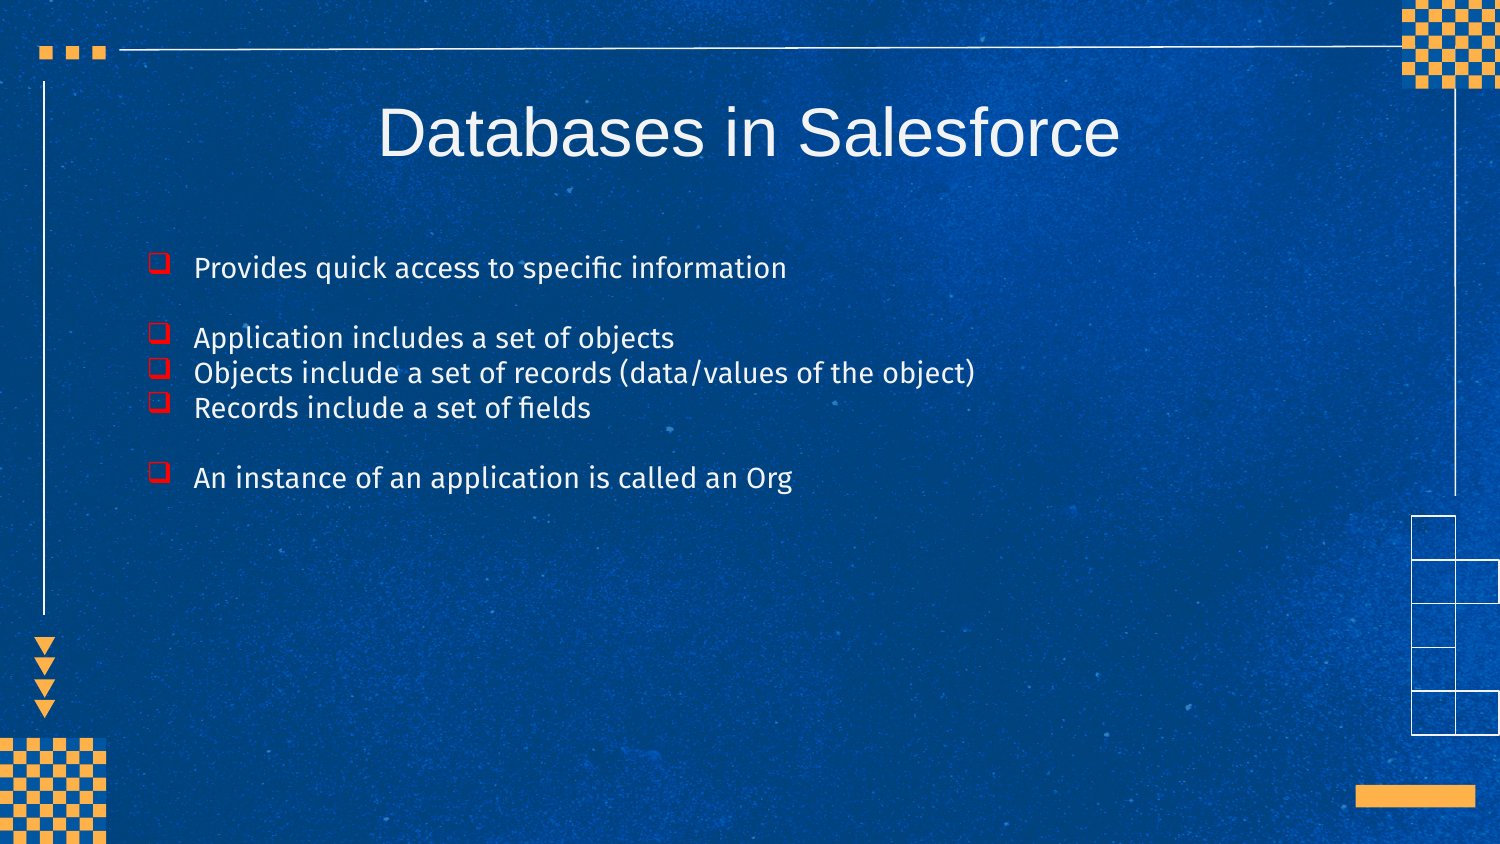

# Databases in Salesforce
Provides quick access to specific information

Application includes a set of objects
Objects include a set of records (data/values of the object)
Records include a set of fields

An instance of an application is called an Org